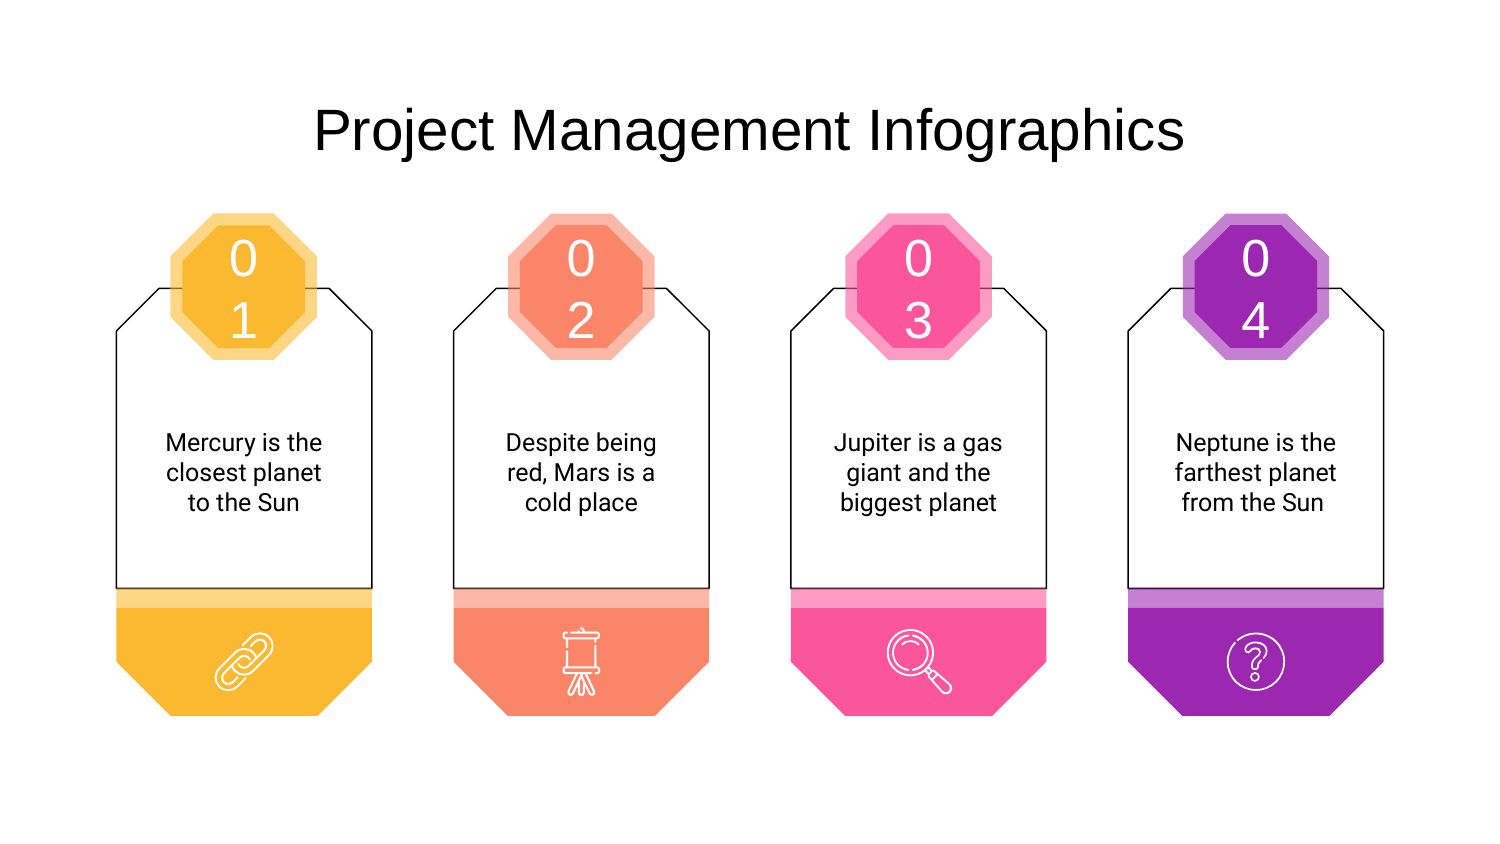

# Project Management Infographics

01
Mercury is the closest planet to the Sun

03
Jupiter is a gas giant and the biggest planet

02
Despite being red, Mars is a cold place

04
Neptune is the farthest planet from the Sun